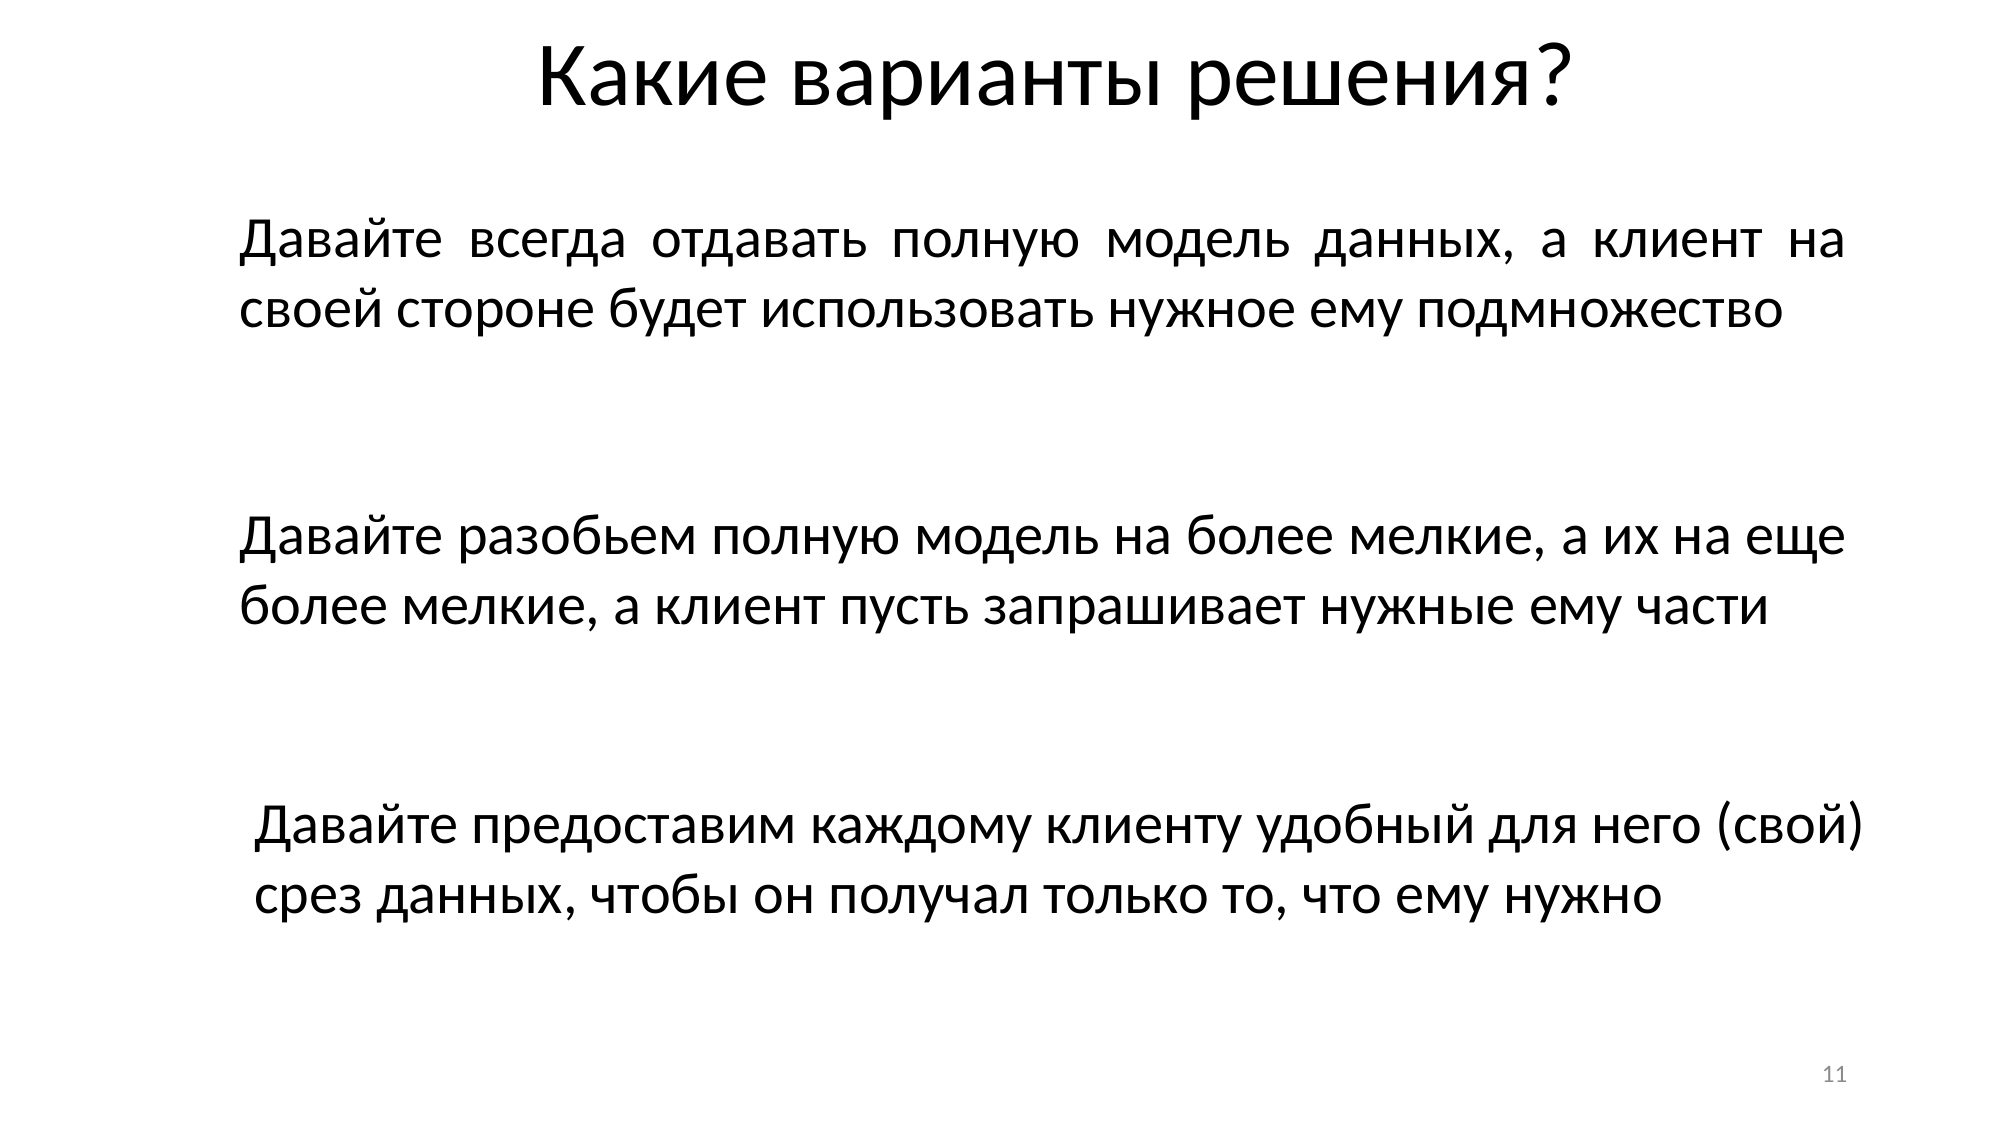

Какие варианты решения?
Давайте всегда отдавать полную модель данных, а клиент на своей стороне будет использовать нужное ему подмножество
Давайте разобьем полную модель на более мелкие, а их на еще более мелкие, а клиент пусть запрашивает нужные ему части
Давайте предоставим каждому клиенту удобный для него (свой)
срез данных, чтобы он получал только то, что ему нужно
11